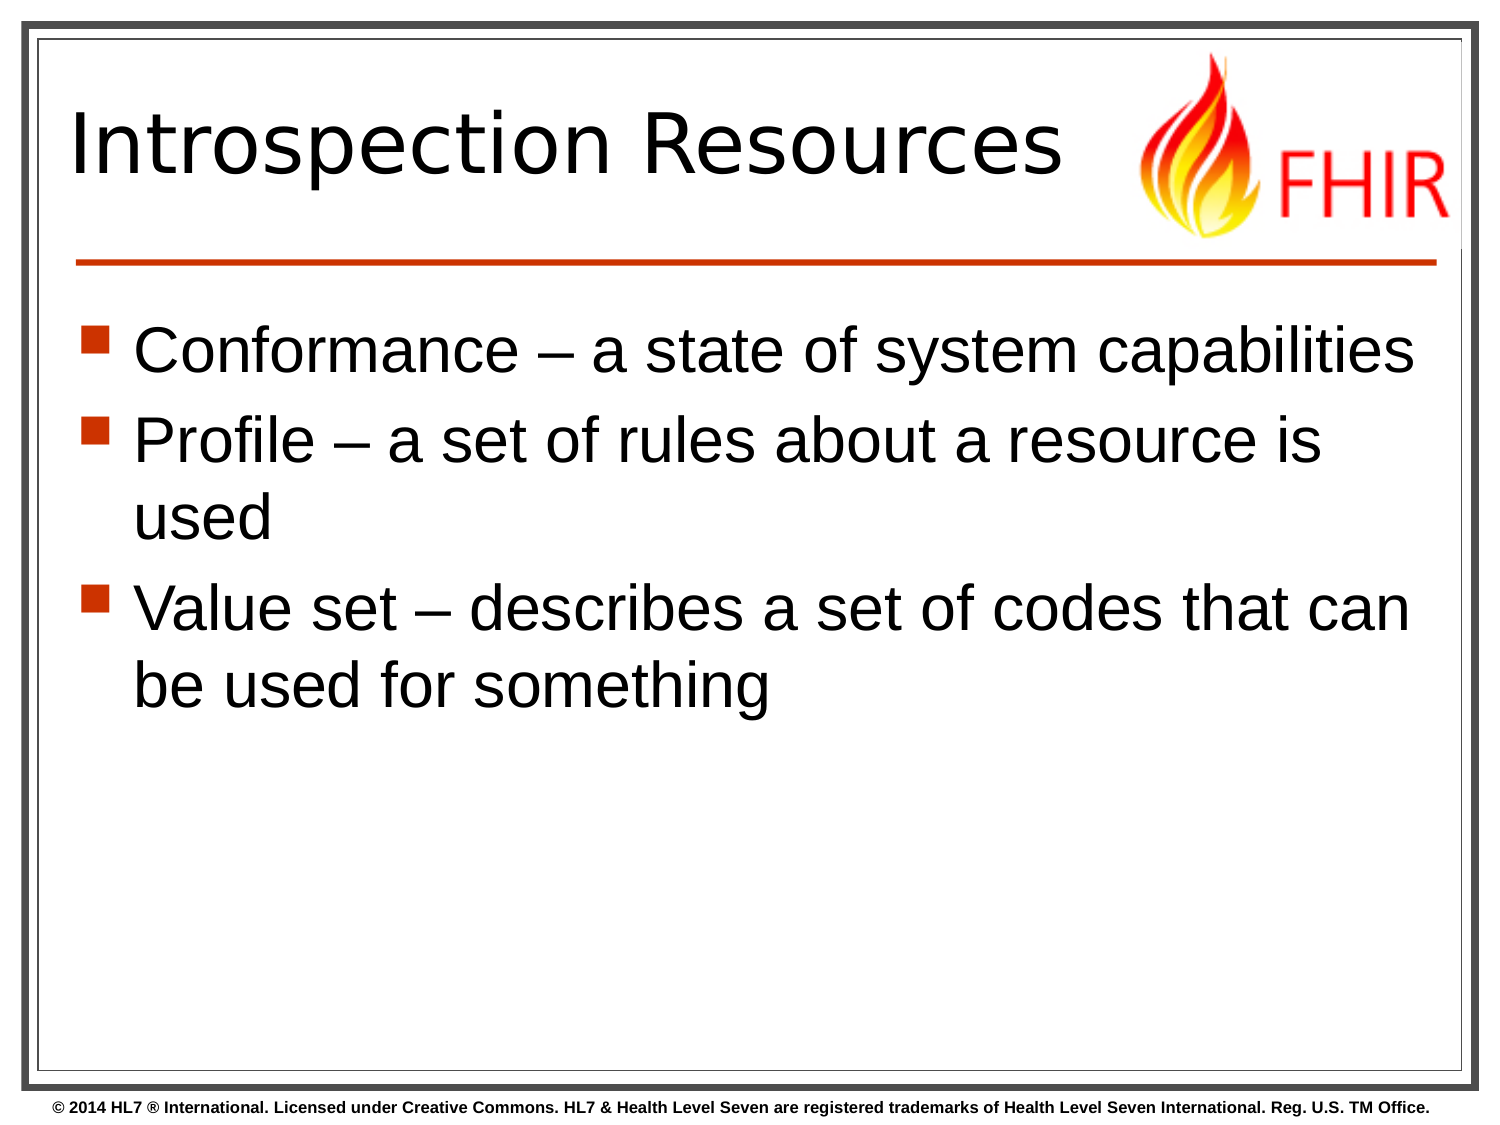

# Introspection Resources
Conformance – a state of system capabilities
Profile – a set of rules about a resource is used
Value set – describes a set of codes that can be used for something